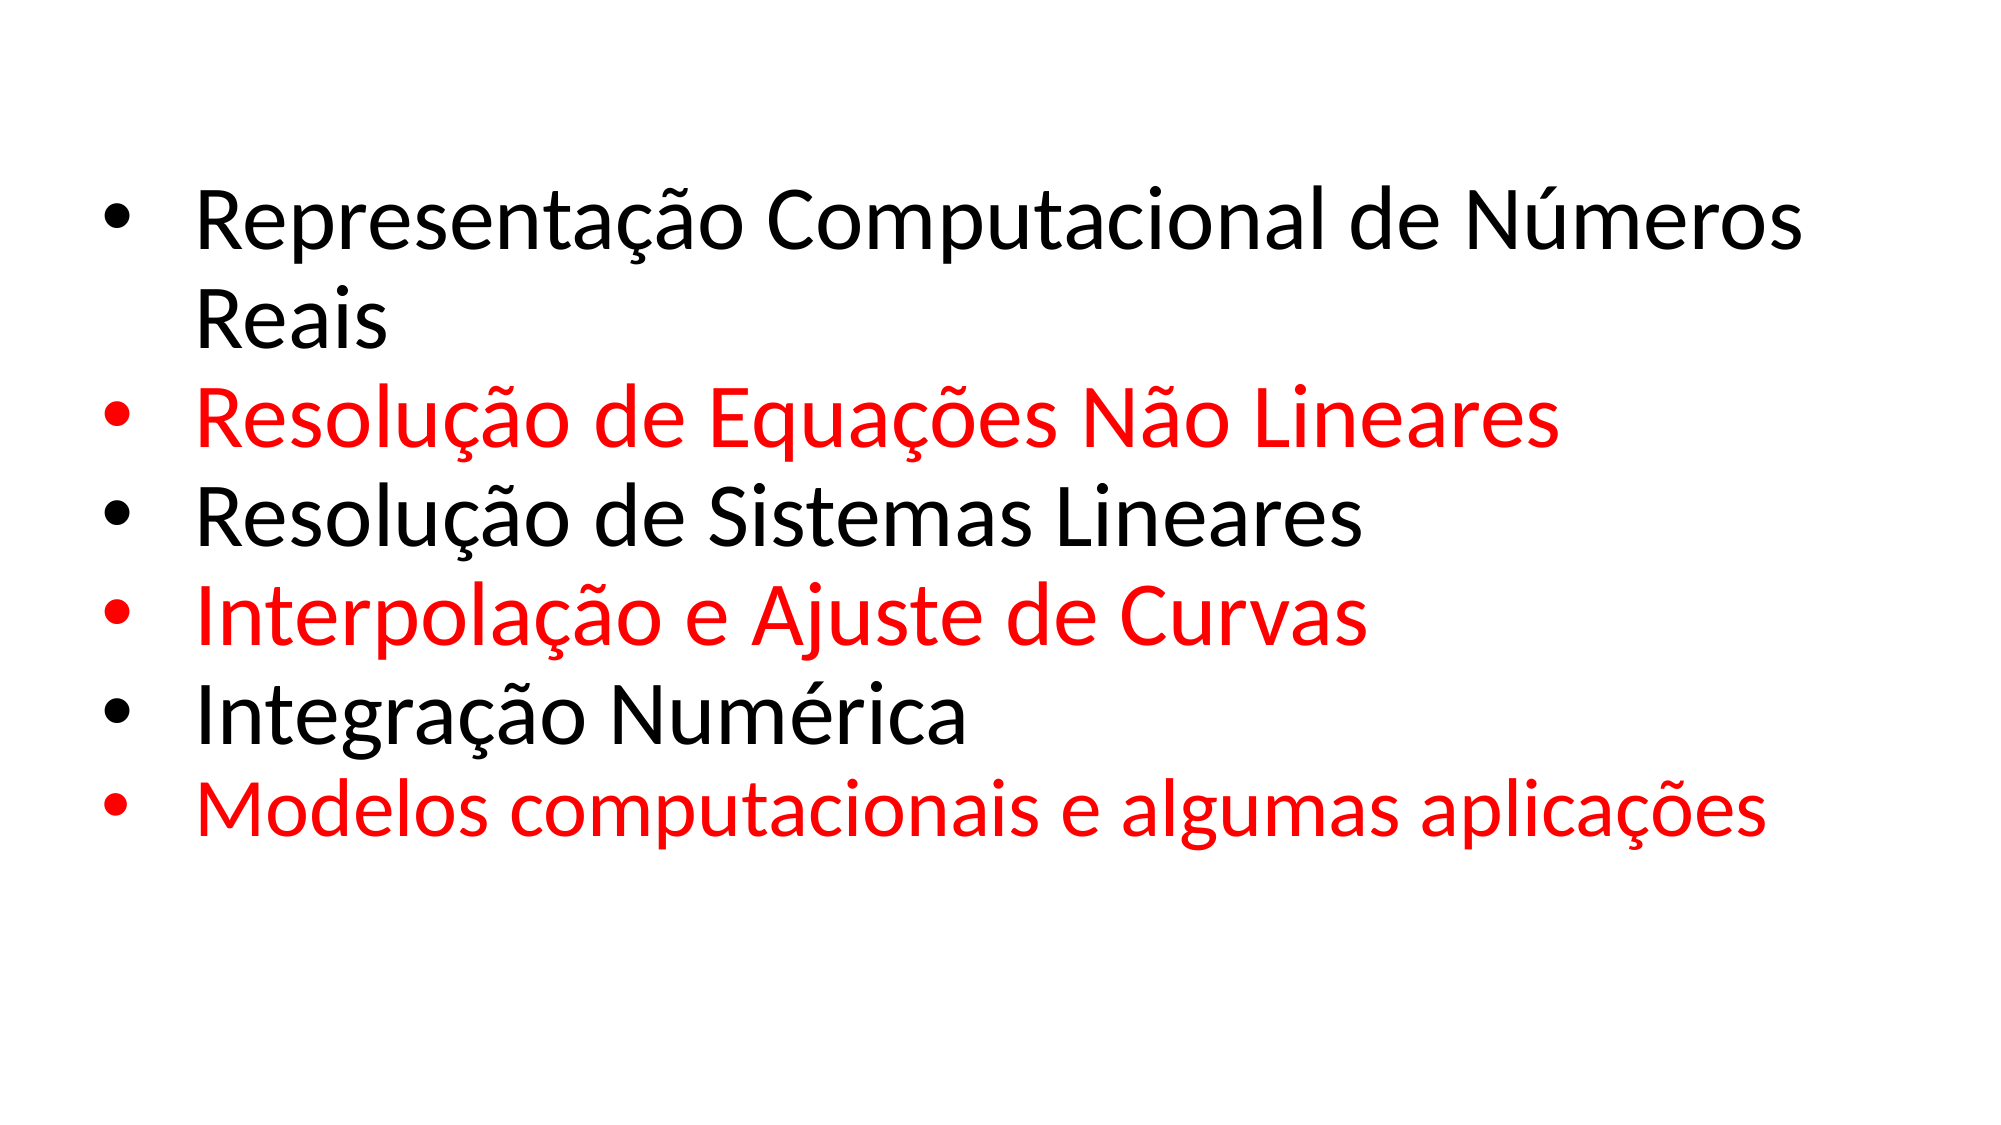

Representação Computacional de Números Reais
Resolução de Equações Não Lineares
Resolução de Sistemas Lineares
Interpolação e Ajuste de Curvas
Integração Numérica
Modelos computacionais e algumas aplicações